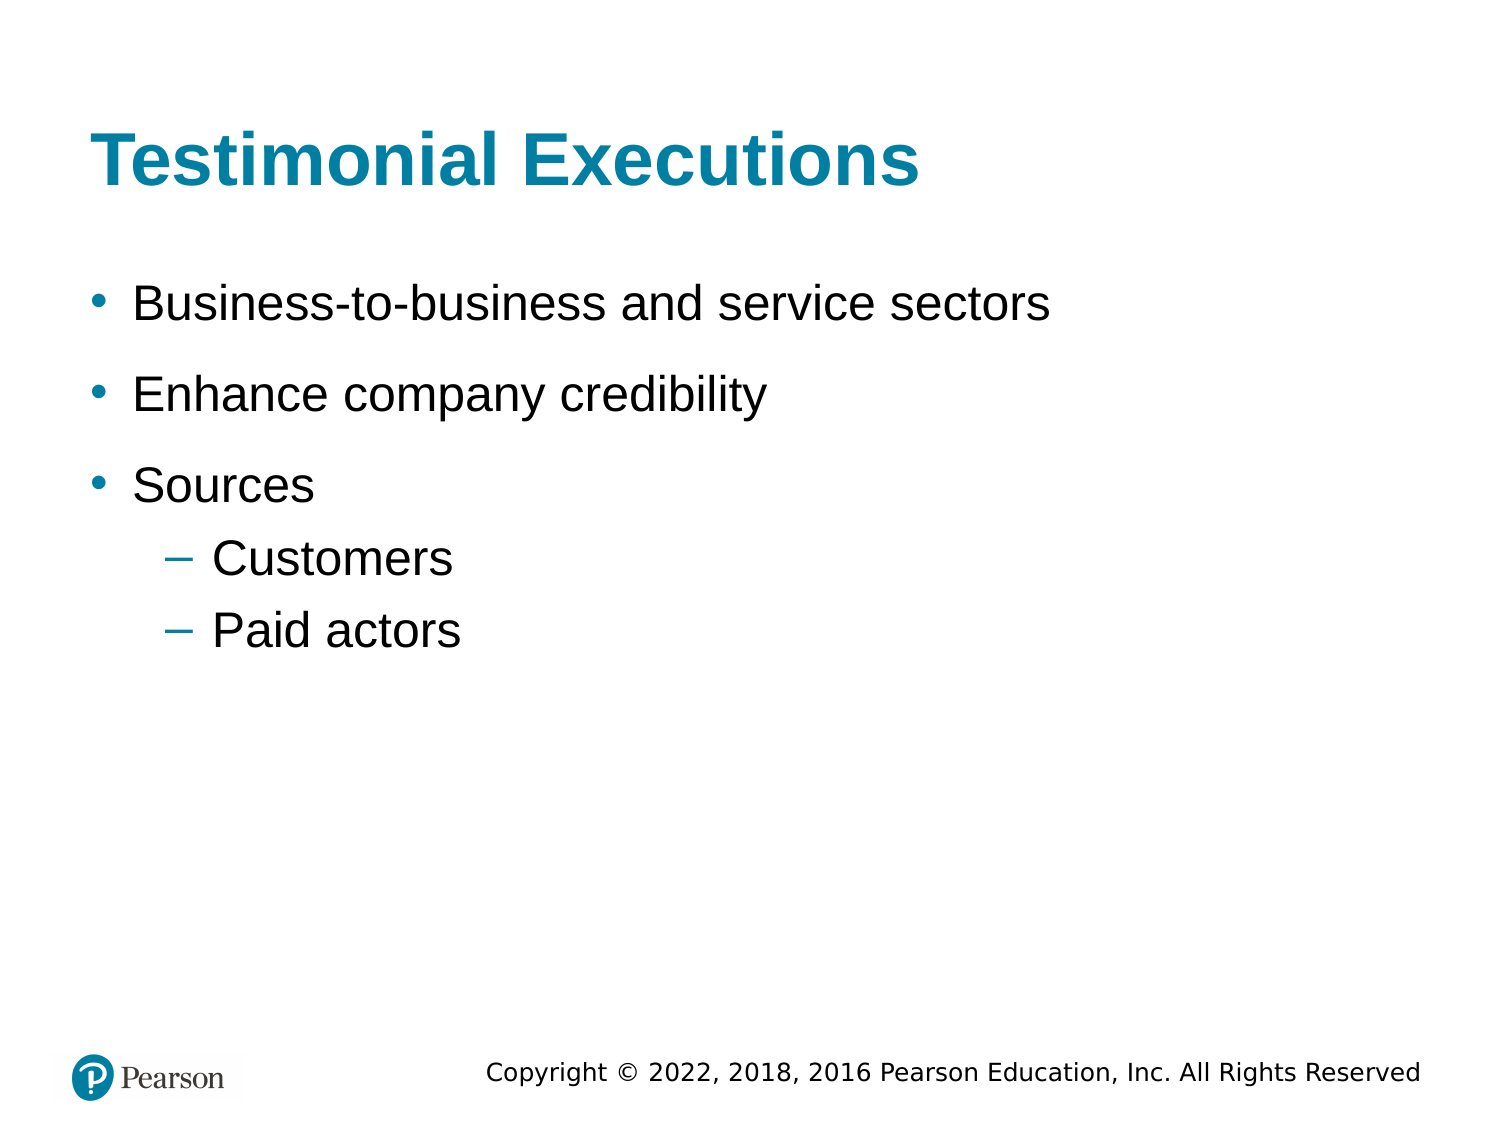

# Testimonial Executions
Business-to-business and service sectors
Enhance company credibility
Sources
Customers
Paid actors